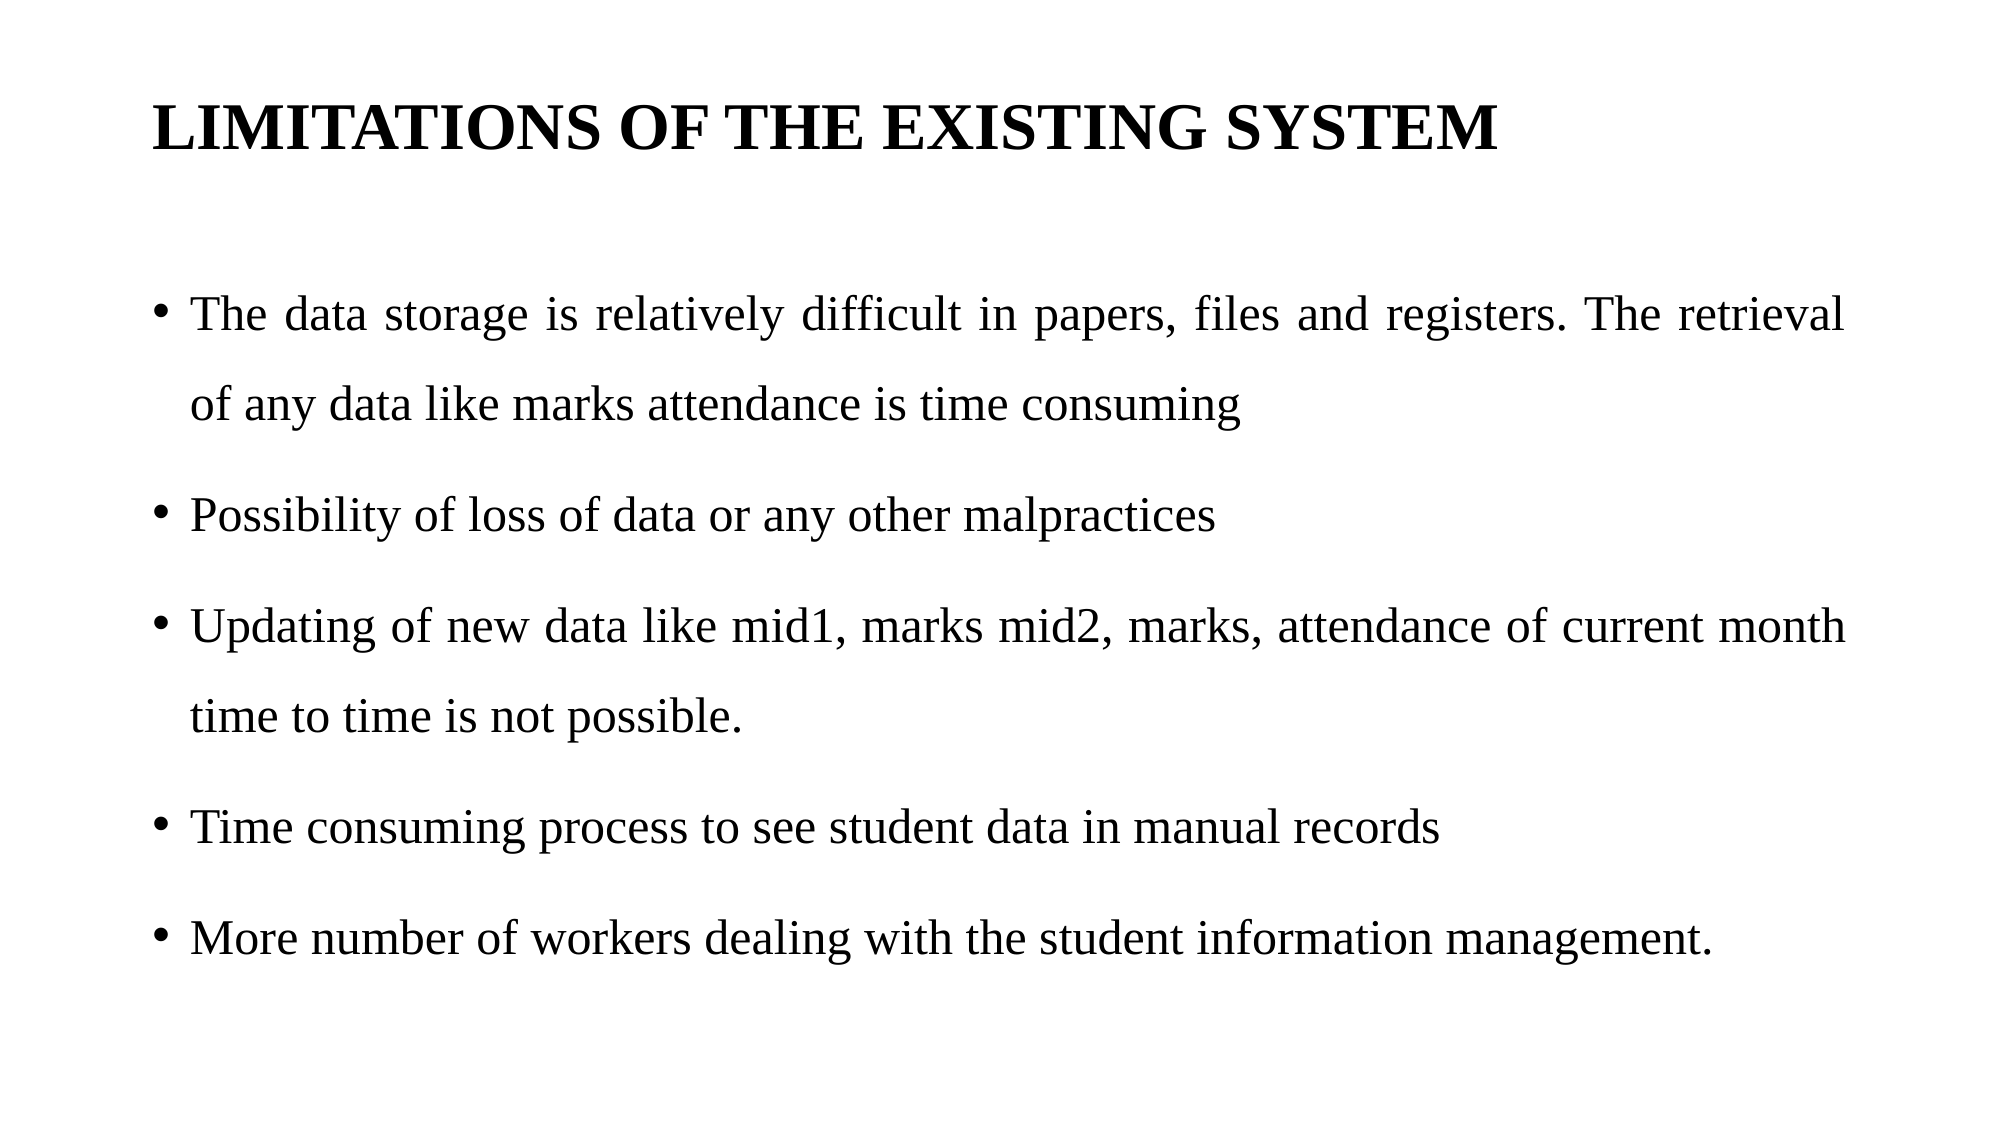

# LIMITATIONS OF THE EXISTING SYSTEM
The data storage is relatively difficult in papers, files and registers. The retrieval of any data like marks attendance is time consuming
Possibility of loss of data or any other malpractices
Updating of new data like mid1, marks mid2, marks, attendance of current month time to time is not possible.
Time consuming process to see student data in manual records
More number of workers dealing with the student information management.